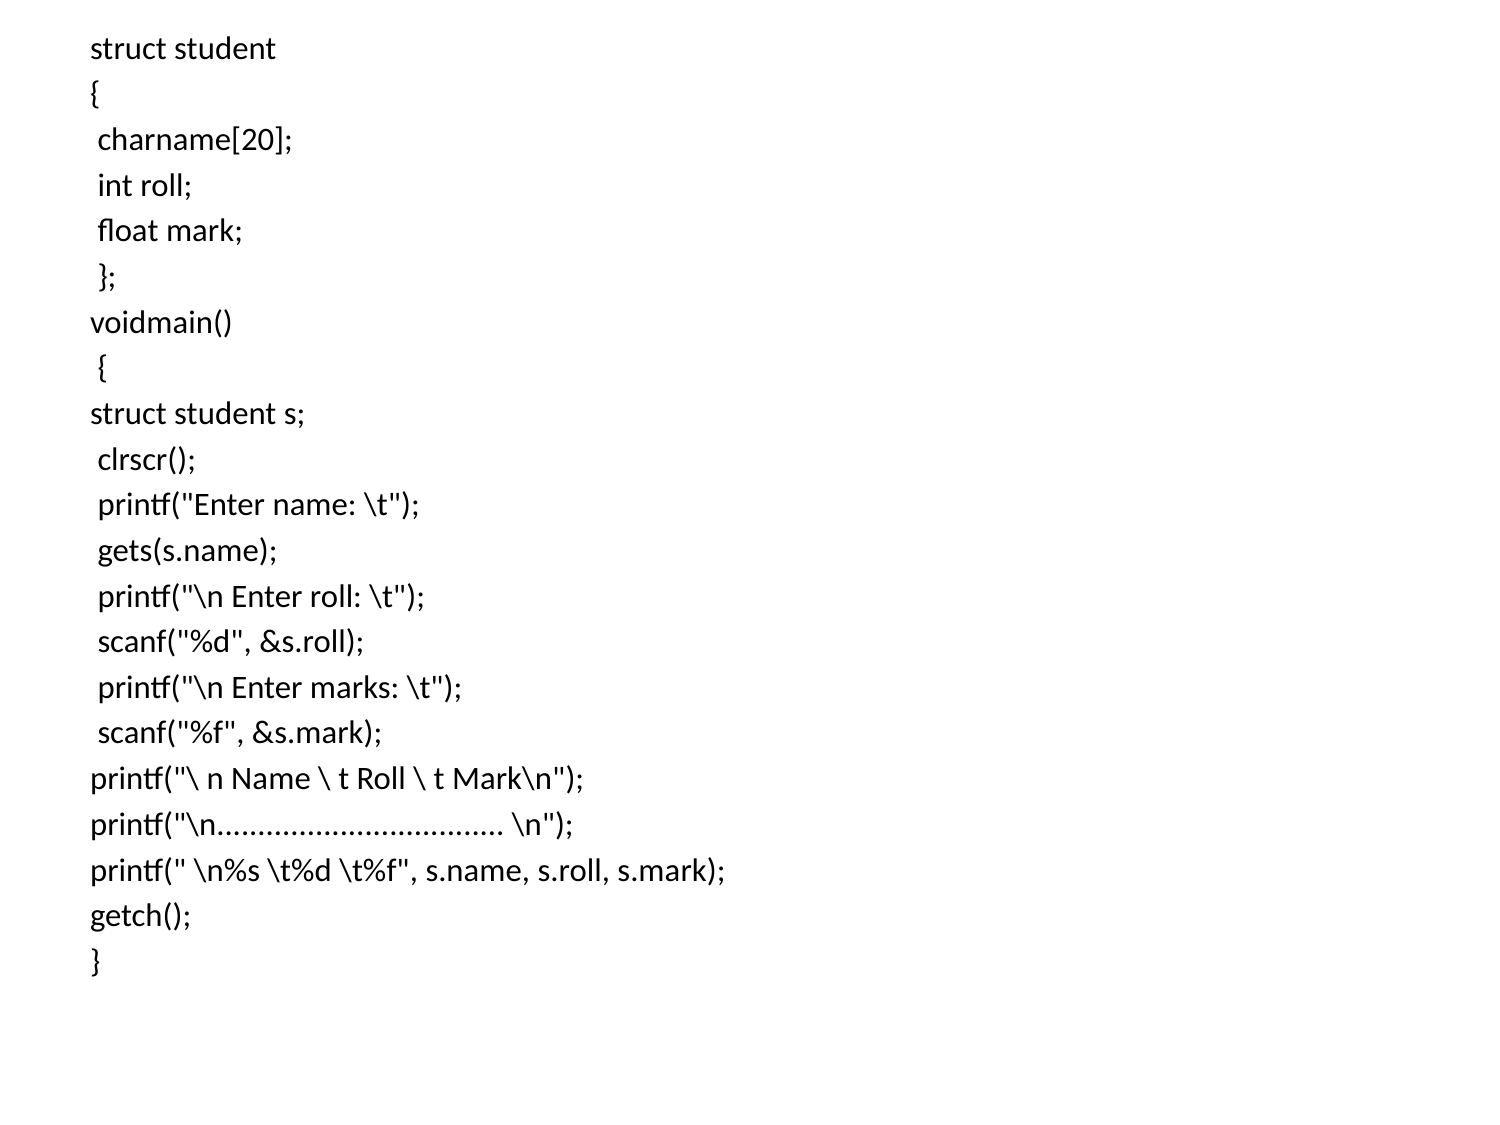

struct student
{
 charname[20];
 int roll;
 float mark;
 };
voidmain()
 {
struct student s;
 clrscr();
 printf("Enter name: \t");
 gets(s.name);
 printf("\n Enter roll: \t");
 scanf("%d", &s.roll);
 printf("\n Enter marks: \t");
 scanf("%f", &s.mark);
printf("\ n Name \ t Roll \ t Mark\n");
printf("\n................................... \n");
printf(" \n%s \t%d \t%f", s.name, s.roll, s.mark);
getch();
}